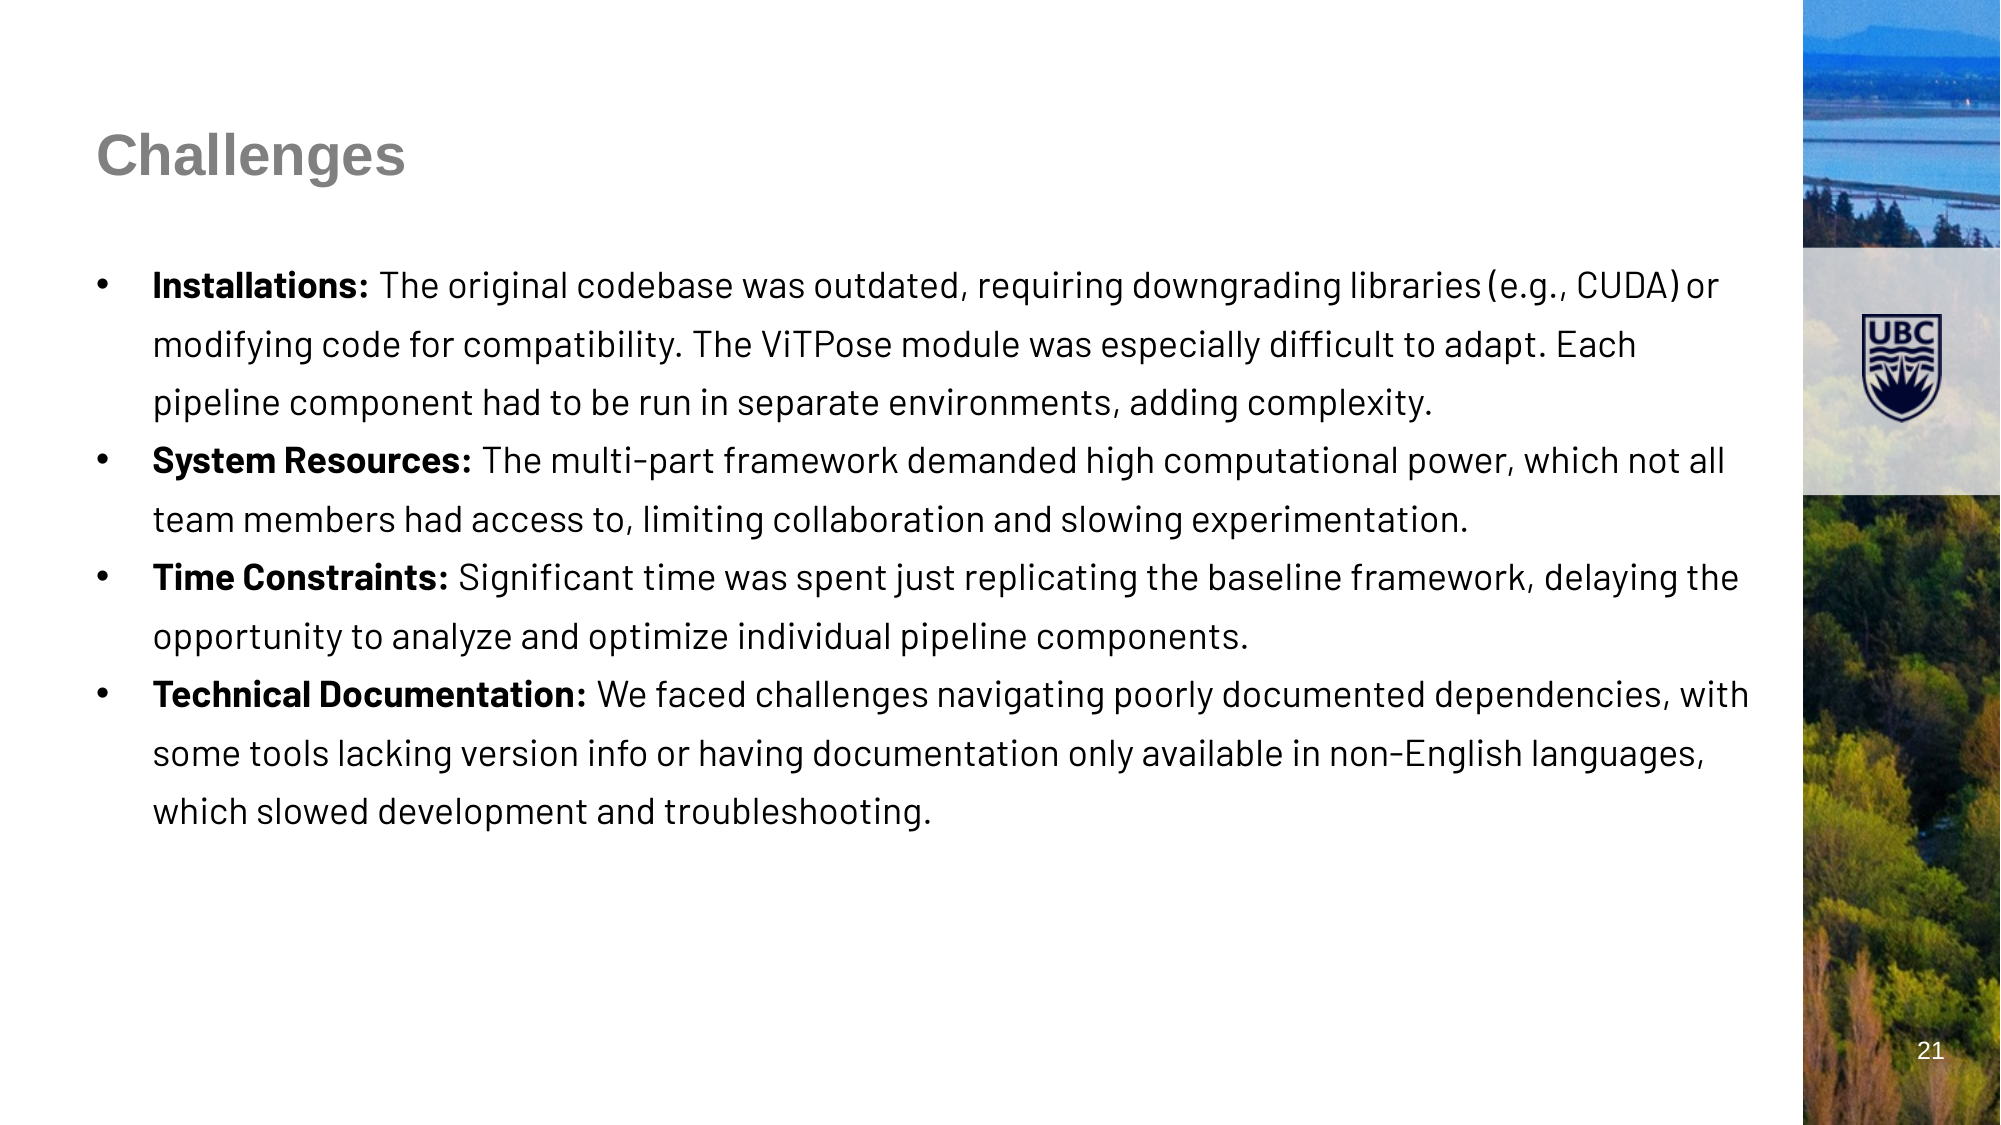

# Challenges
Installations: The original codebase was outdated, requiring downgrading libraries (e.g., CUDA) or modifying code for compatibility. The ViTPose module was especially difficult to adapt. Each pipeline component had to be run in separate environments, adding complexity.
System Resources: The multi-part framework demanded high computational power, which not all team members had access to, limiting collaboration and slowing experimentation.
Time Constraints: Significant time was spent just replicating the baseline framework, delaying the opportunity to analyze and optimize individual pipeline components.
Technical Documentation: We faced challenges navigating poorly documented dependencies, with some tools lacking version info or having documentation only available in non-English languages, which slowed development and troubleshooting.